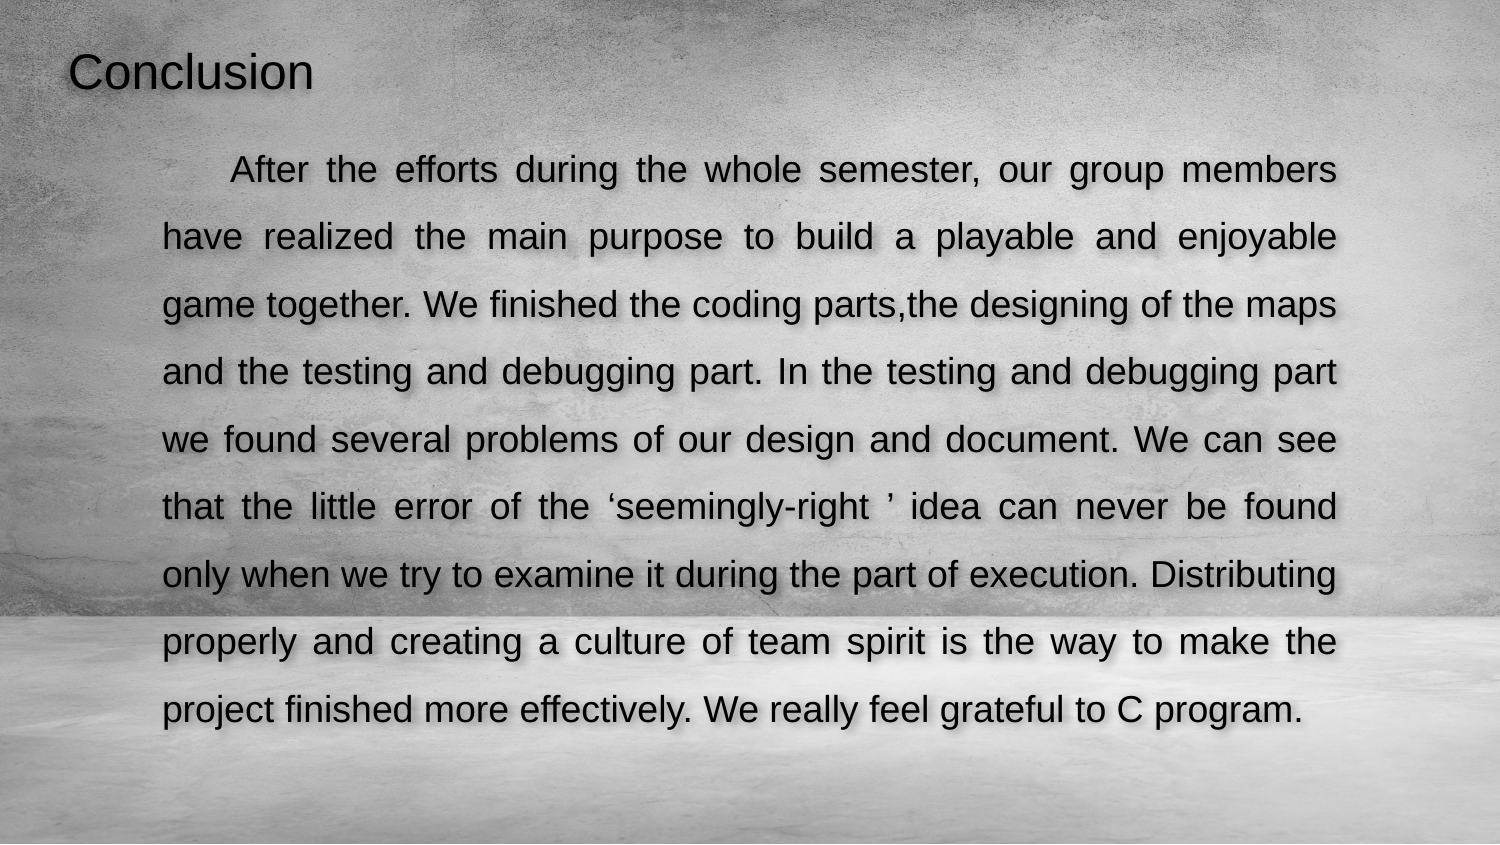

Conclusion
    After the efforts during the whole semester, our group members have realized the main purpose to build a playable and enjoyable game together. We finished the coding parts,the designing of the maps and the testing and debugging part. In the testing and debugging part we found several problems of our design and document. We can see that the little error of the ‘seemingly-right ’ idea can never be found only when we try to examine it during the part of execution. Distributing properly and creating a culture of team spirit is the way to make the project finished more effectively. We really feel grateful to C program.